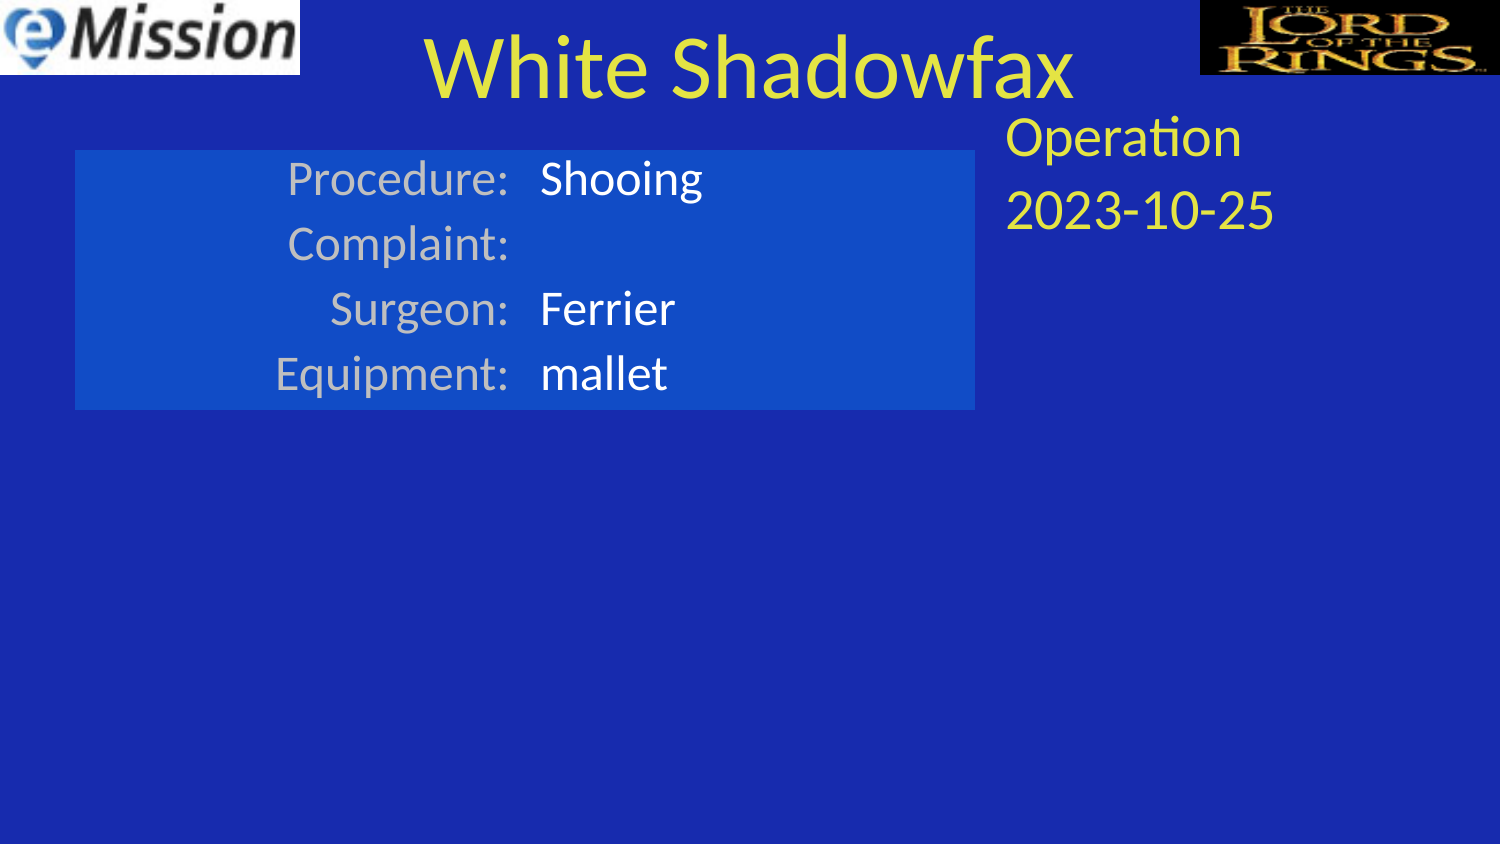

White Shadowfax
| Operation |
| --- |
| 2023-10-25 |
| Procedure: | Shooing |
| --- | --- |
| Complaint: |  |
| Surgeon: | Ferrier |
| Equipment: | mallet |